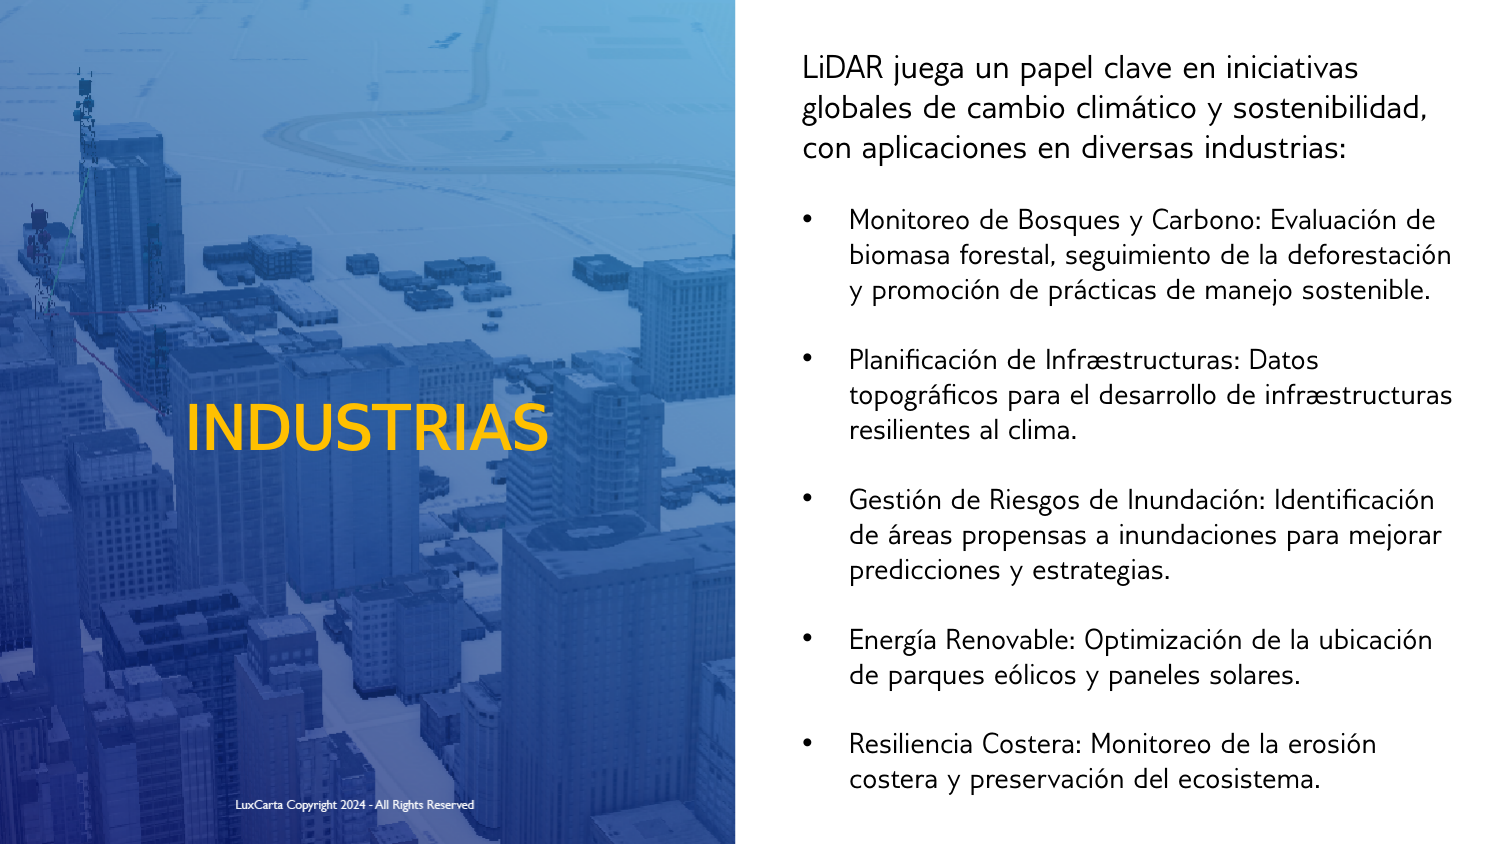

LiDAR juega un papel clave en iniciativas globales de cambio climático y sostenibilidad, con aplicaciones en diversas industrias:

Monitoreo de Bosques y Carbono: Evaluación de biomasa forestal, seguimiento de la deforestación y promoción de prácticas de manejo sostenible.

Planificación de Infraestructuras: Datos topográficos para el desarrollo de infraestructuras resilientes al clima.

Gestión de Riesgos de Inundación: Identificación de áreas propensas a inundaciones para mejorar predicciones y estrategias.

Energía Renovable: Optimización de la ubicación de parques eólicos y paneles solares.

Resiliencia Costera: Monitoreo de la erosión costera y preservación del ecosistema.
INDUSTRIAS